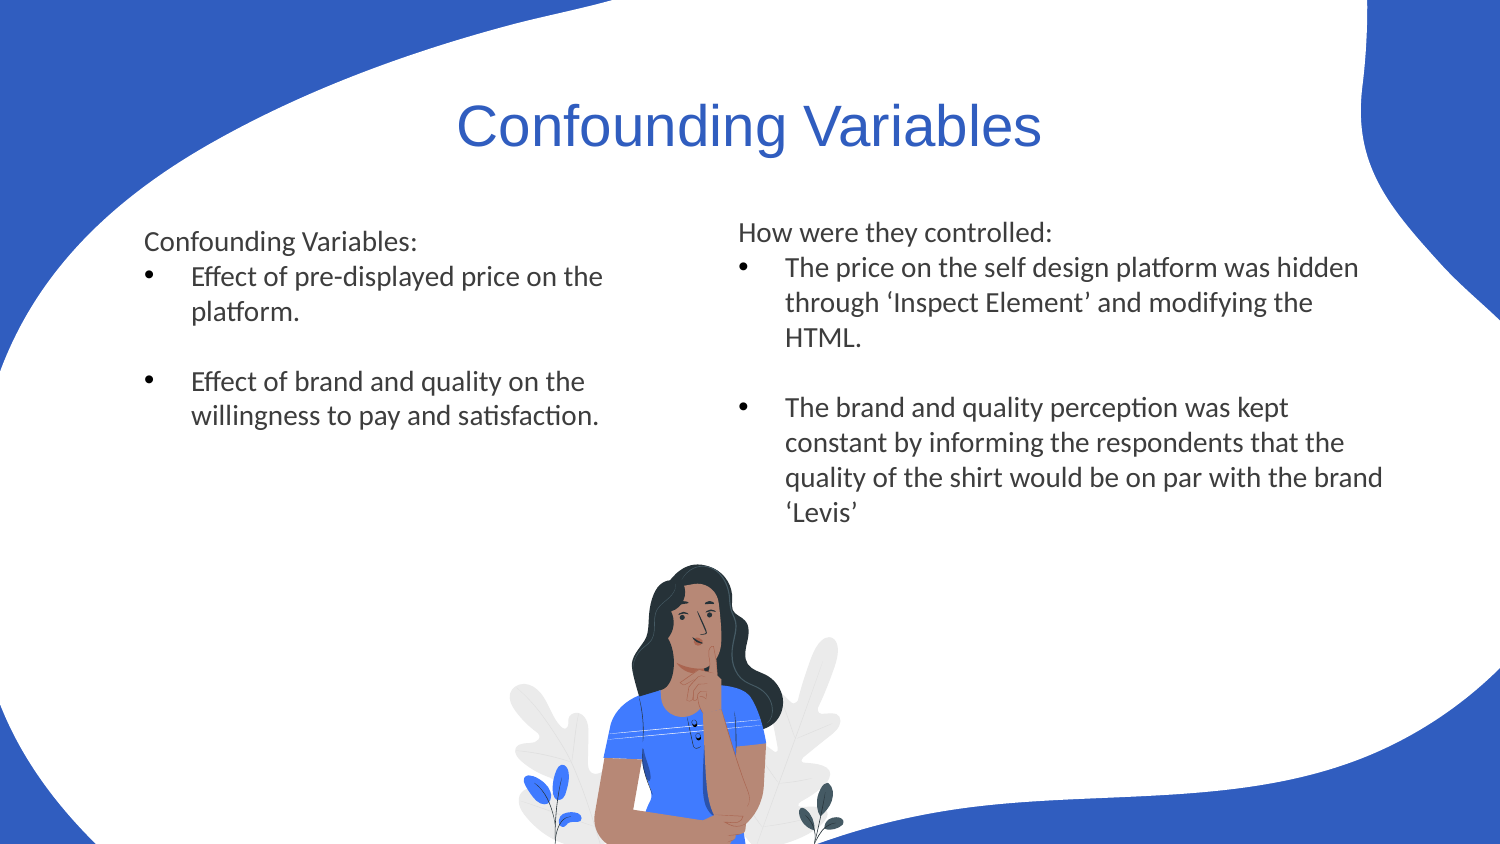

# Confounding Variables
How were they controlled:
The price on the self design platform was hidden through ‘Inspect Element’ and modifying the HTML.

The brand and quality perception was kept constant by informing the respondents that the quality of the shirt would be on par with the brand ‘Levis’
Confounding Variables:
Effect of pre-displayed price on the platform.

Effect of brand and quality on the willingness to pay and satisfaction.